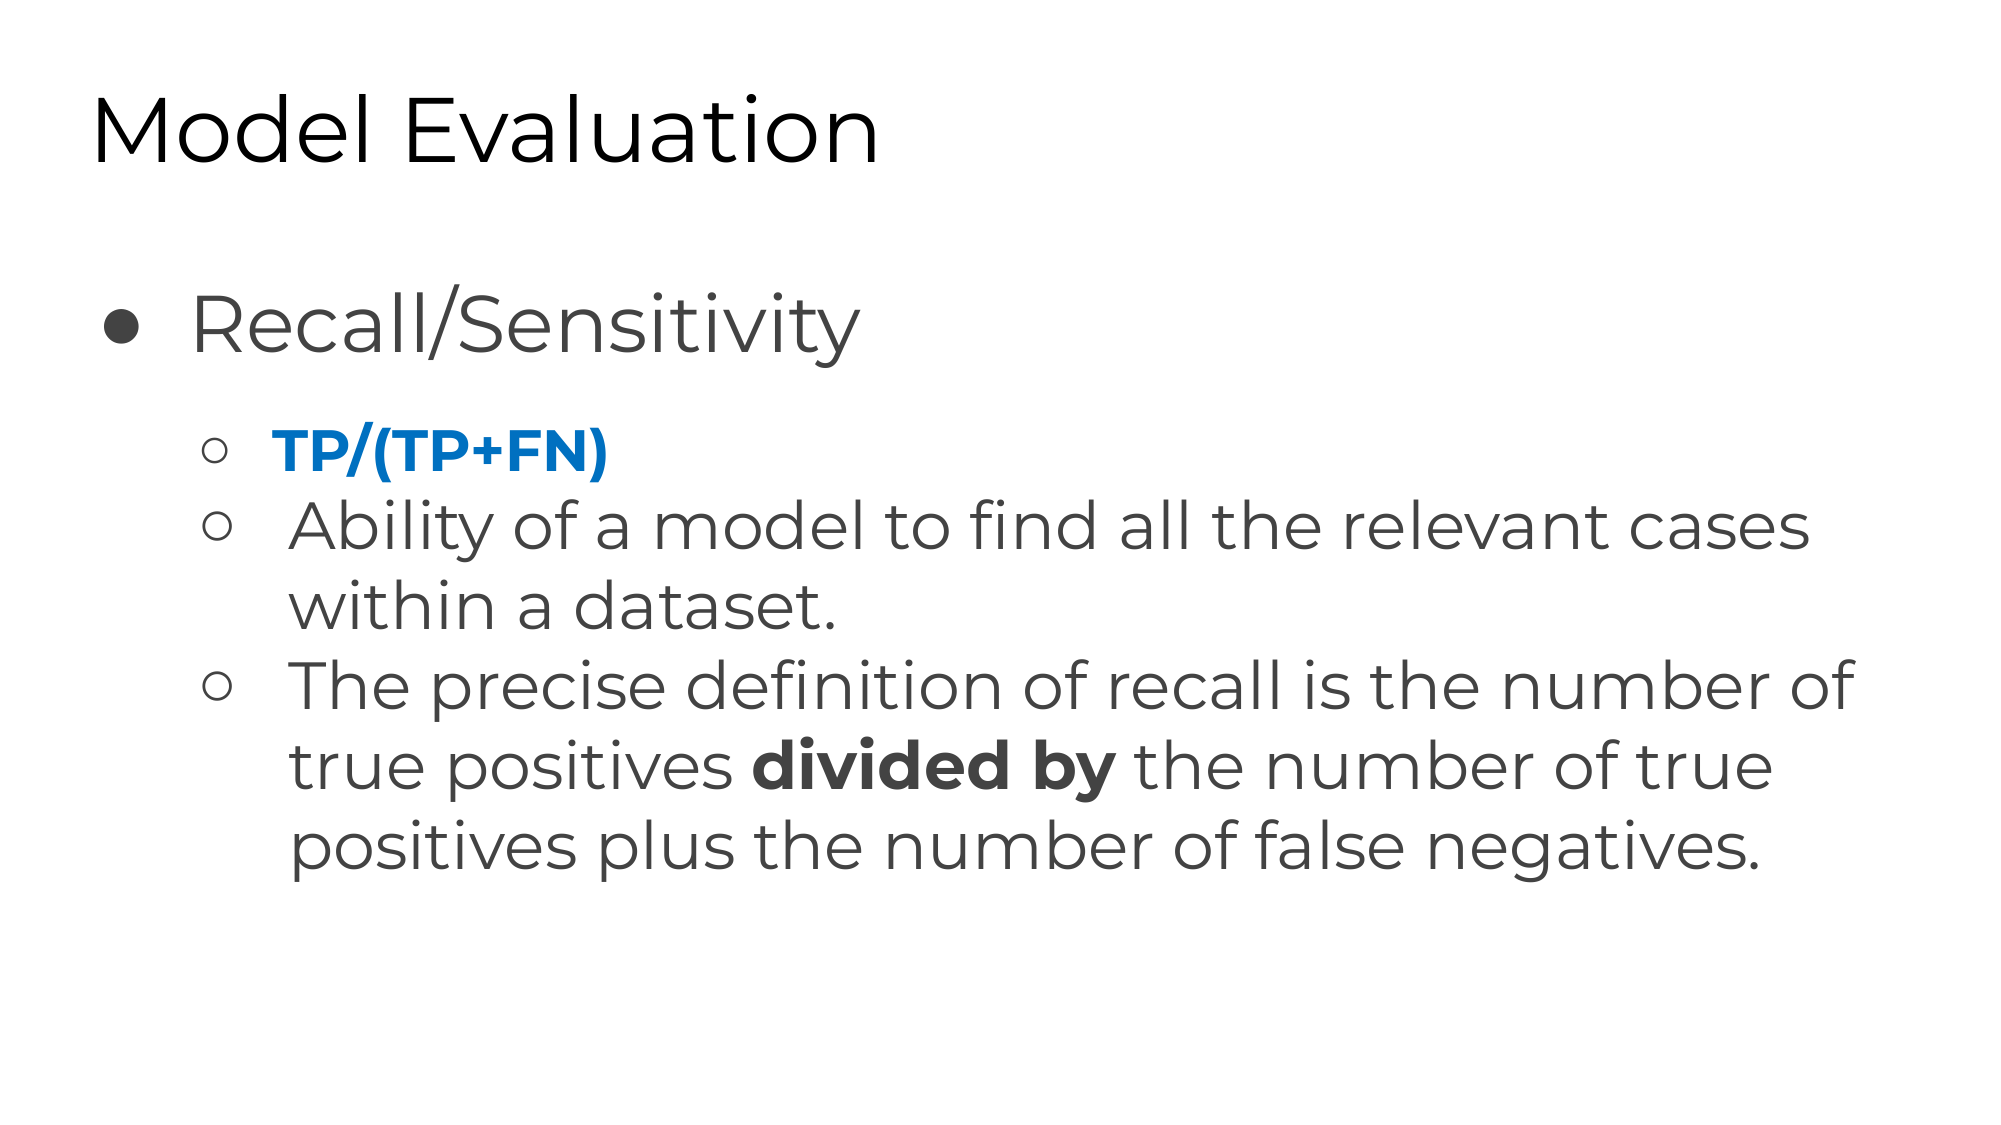

# Model Evaluation

Recall/Sensitivity
TP/(TP+FN)
Ability of a model to find all the relevant cases within a dataset.
The precise definition of recall is the number of true positives divided by the number of true positives plus the number of false negatives.